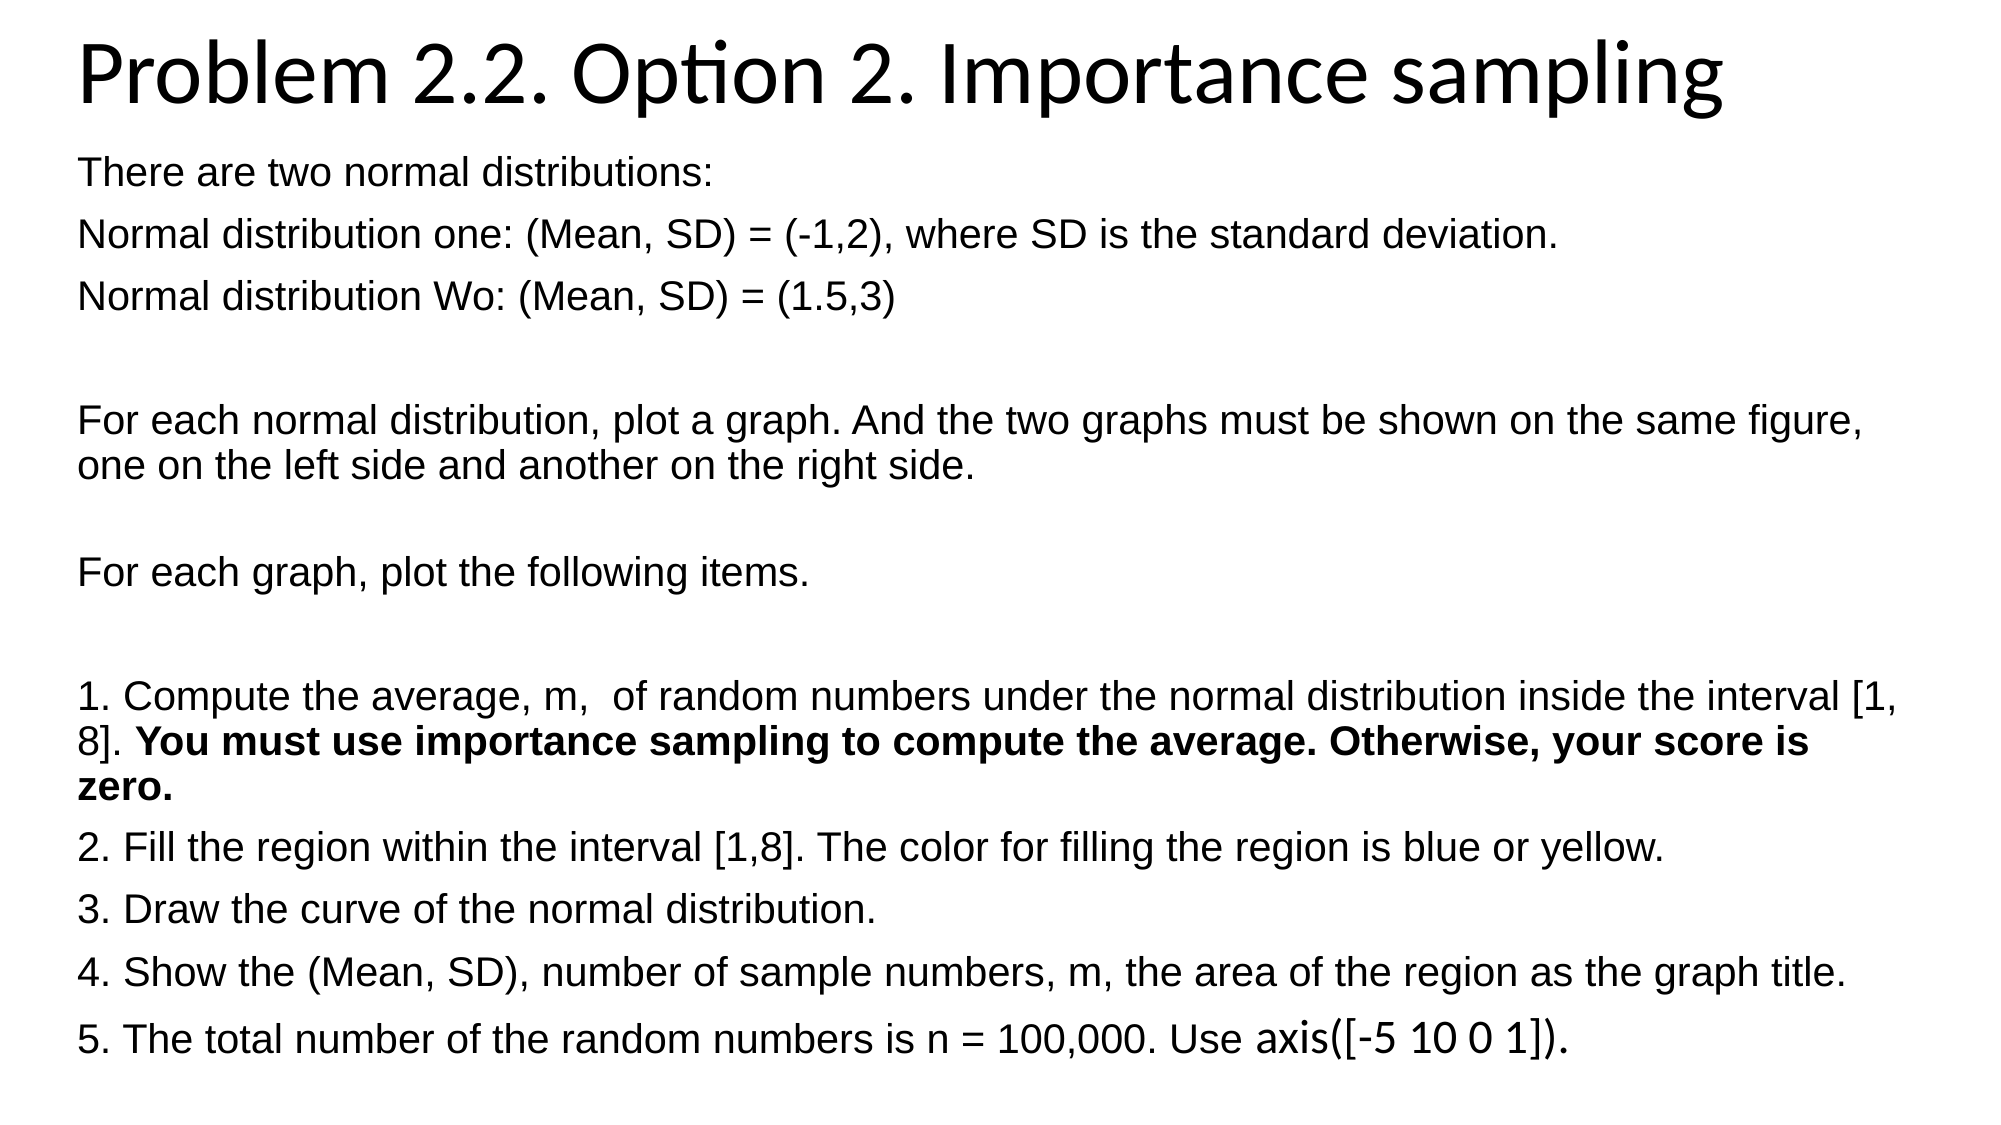

# Problem 2.2. Option 2. Importance sampling
There are two normal distributions:
Normal distribution one: (Mean, SD) = (-1,2), where SD is the standard deviation.
Normal distribution Wo: (Mean, SD) = (1.5,3)

For each normal distribution, plot a graph. And the two graphs must be shown on the same figure, one on the left side and another on the right side.
For each graph, plot the following items.

1. Compute the average, m,  of random numbers under the normal distribution inside the interval [1, 8]. You must use importance sampling to compute the average. Otherwise, your score is zero.
2. Fill the region within the interval [1,8]. The color for filling the region is blue or yellow.
3. Draw the curve of the normal distribution.
4. Show the (Mean, SD), number of sample numbers, m, the area of the region as the graph title.
5. The total number of the random numbers is n = 100,000. Use axis([-5 10 0 1]).